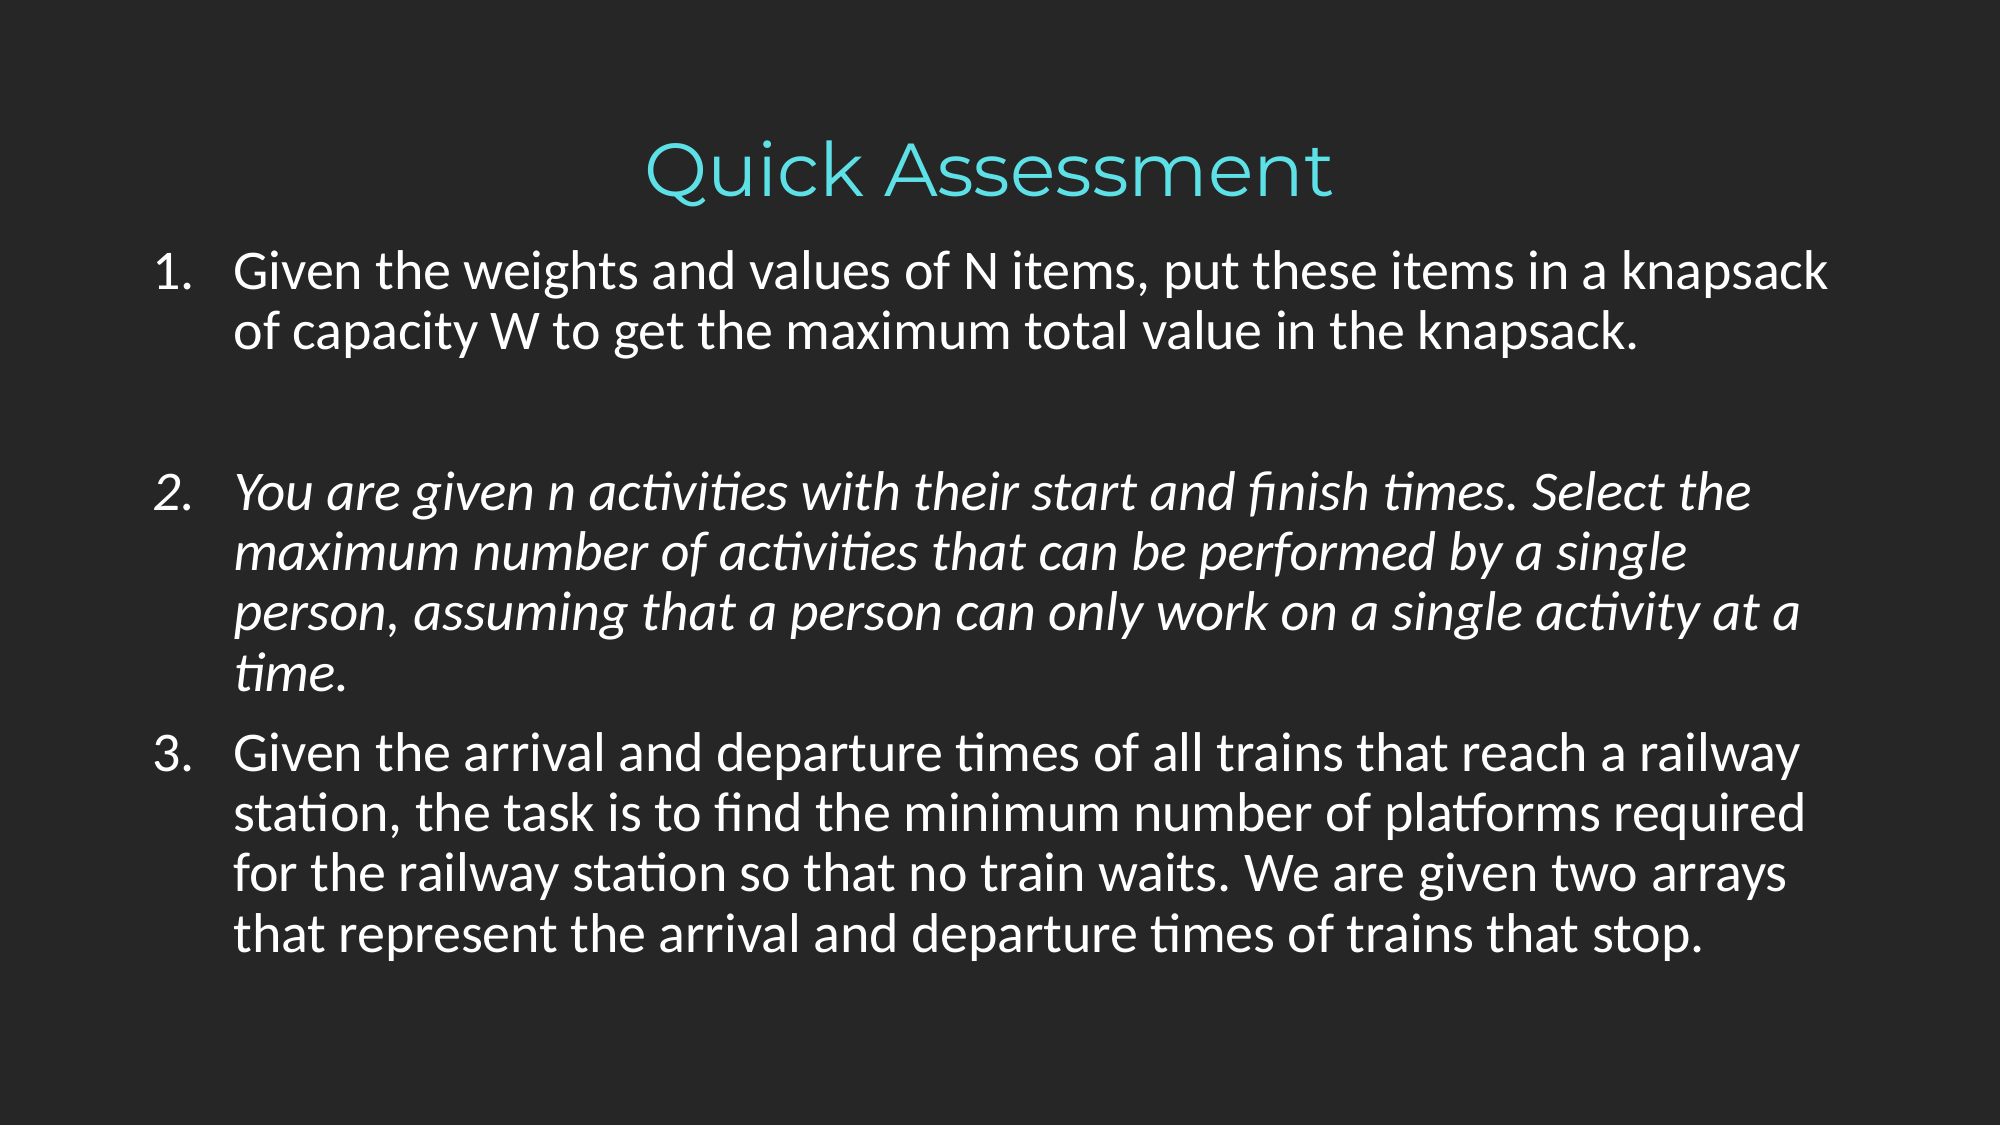

# Quick Assessment
Given the weights and values of N items, put these items in a knapsack of capacity W to get the maximum total value in the knapsack.

You are given n activities with their start and finish times. Select the maximum number of activities that can be performed by a single person, assuming that a person can only work on a single activity at a time.
Given the arrival and departure times of all trains that reach a railway station, the task is to find the minimum number of platforms required for the railway station so that no train waits. We are given two arrays that represent the arrival and departure times of trains that stop.